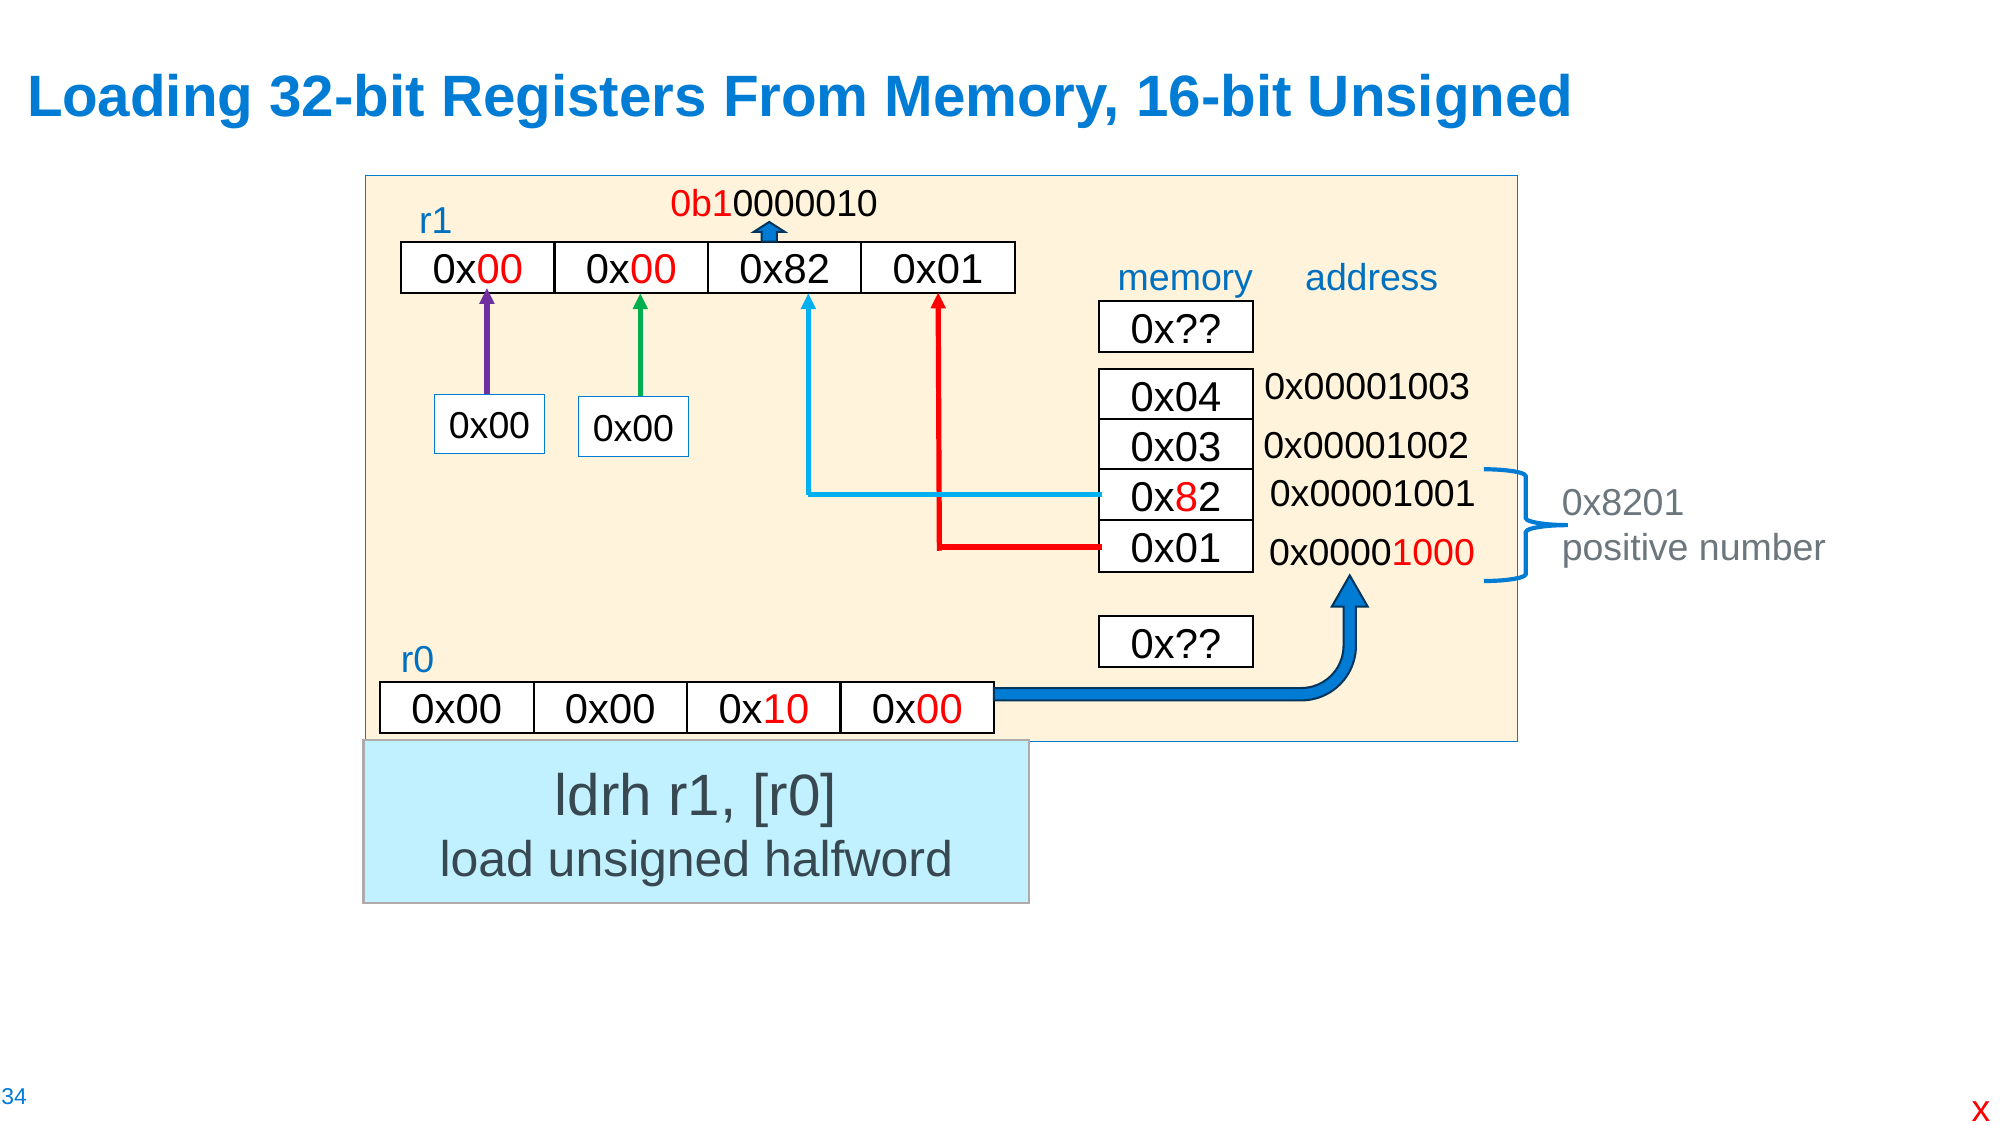

# Loading 32-bit Registers From Memory, 16-bit Unsigned
0b10000010

r1

0x01
0x00
0x82
0x00
memory     address
0x??
0x00001003
0x04
0x00
0x00
0x00001002
0x03

0x00001001
0x82

0x8201
positive number
0x01
0x00001000
0x??
r0
0x00
0x00
0x10
0x00
ldrh r1, [r0]
load unsigned halfword
x